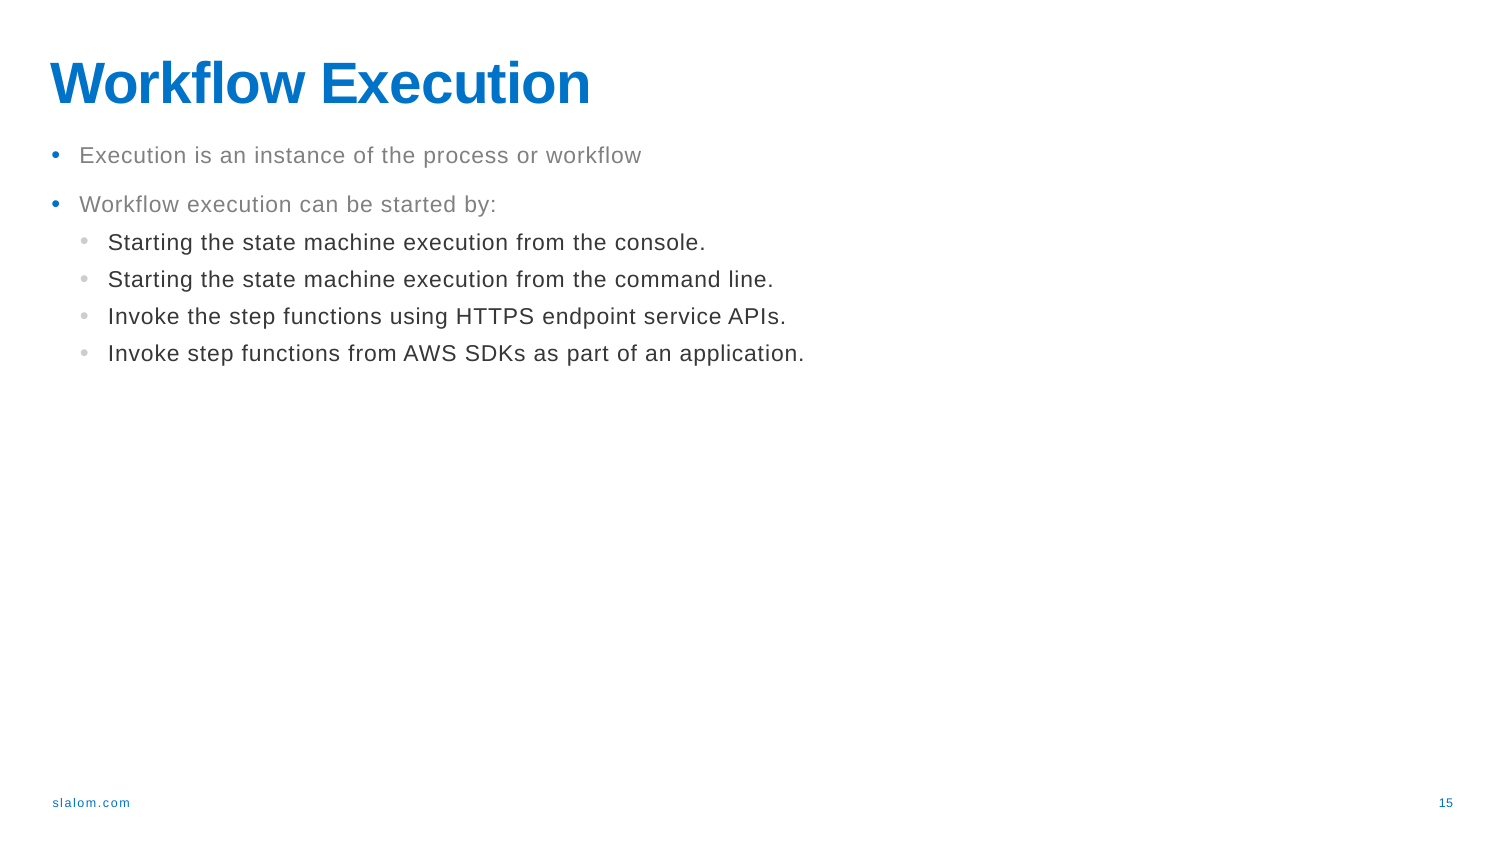

Workflow Execution
Execution is an instance of the process or workflow
Workflow execution can be started by:
Starting the state machine execution from the console.
Starting the state machine execution from the command line.
Invoke the step functions using HTTPS endpoint service APIs.
Invoke step functions from AWS SDKs as part of an application.

15